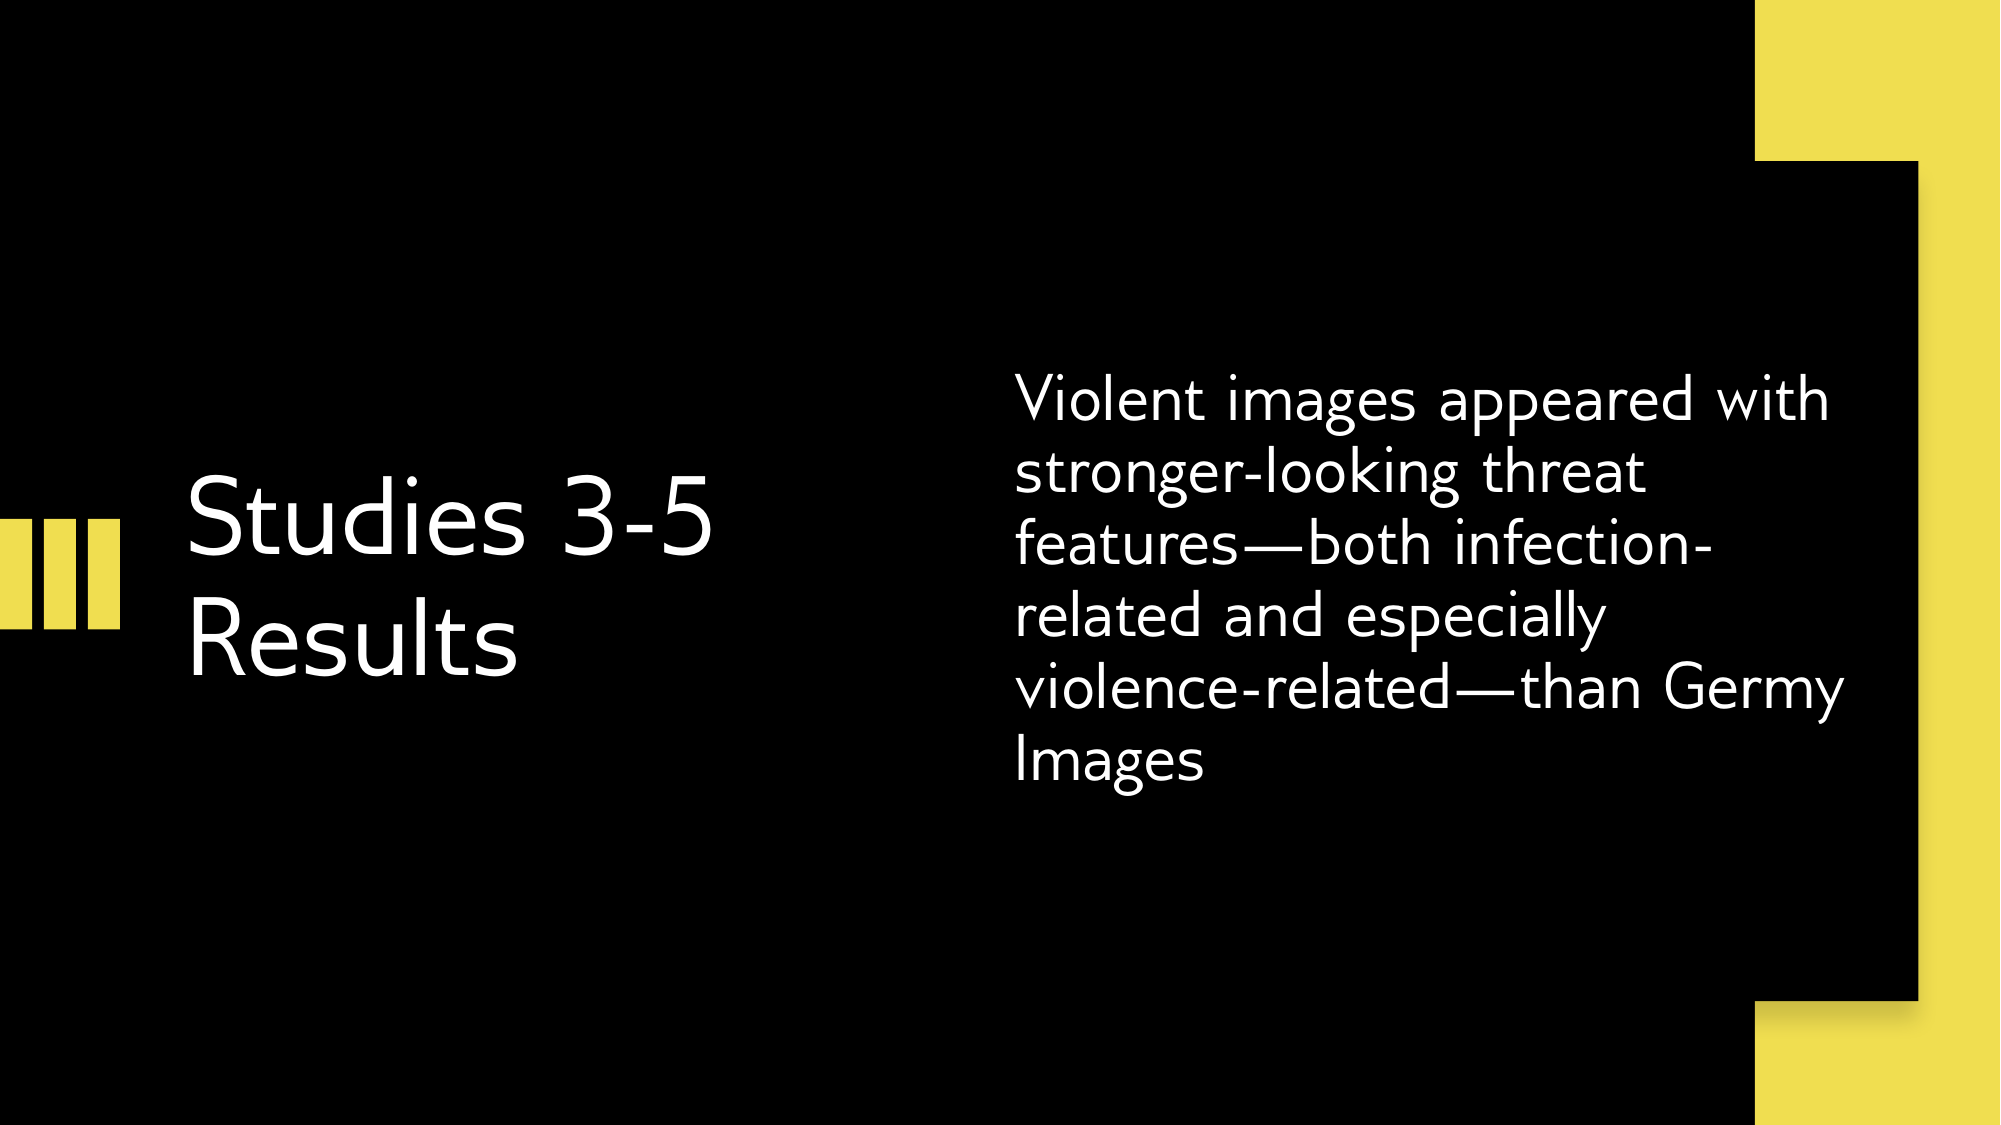

# Studies 3-5 Results
Violent images appeared with stronger-looking threat features—both infection-related and especially violence-related—than Germy Images